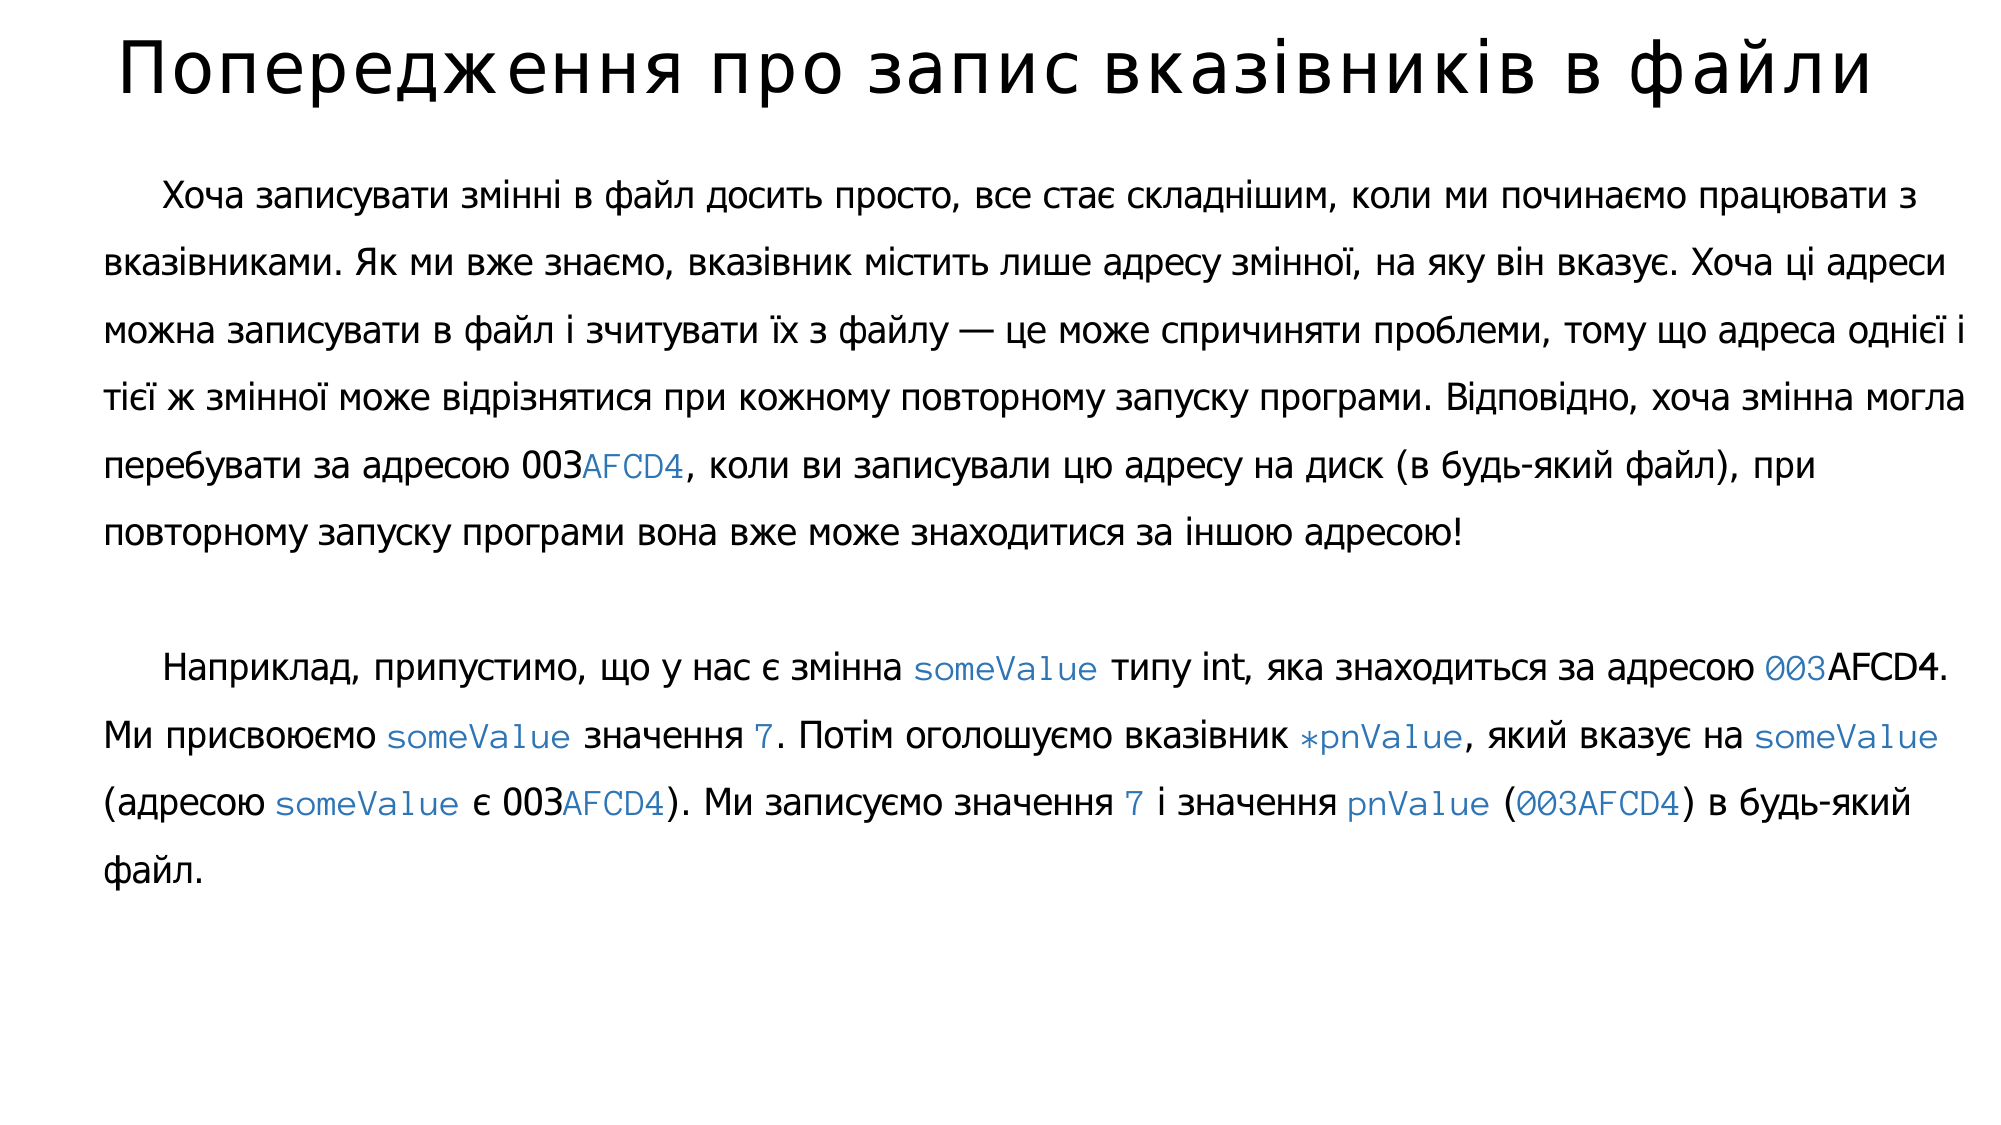

# Попередження про запис вказівників в файли
Хоча записувати змінні в файл досить просто, все стає складнішим, коли ми починаємо працювати з вказівниками. Як ми вже знаємо, вказівник містить лише адресу змінної, на яку він вказує. Хоча ці адреси можна записувати в файл і зчитувати їх з файлу — це може спричиняти проблеми, тому що адреса однієї і тієї ж змінної може відрізнятися при кожному повторному запуску програми. Відповідно, хоча змінна могла перебувати за адресою 003AFCD4, коли ви записували цю адресу на диск (в будь-який файл), при повторному запуску програми вона вже може знаходитися за іншою адресою!

Наприклад, припустимо, що у нас є змінна someValue типу int, яка знаходиться за адресою 003AFCD4. Ми присвоюємо someValue значення 7. Потім оголошуємо вказівник *pnValue, який вказує на someValue (адресою someValue є 003AFCD4). Ми записуємо значення 7 і значення pnValue (003AFCD4) в будь-який файл.